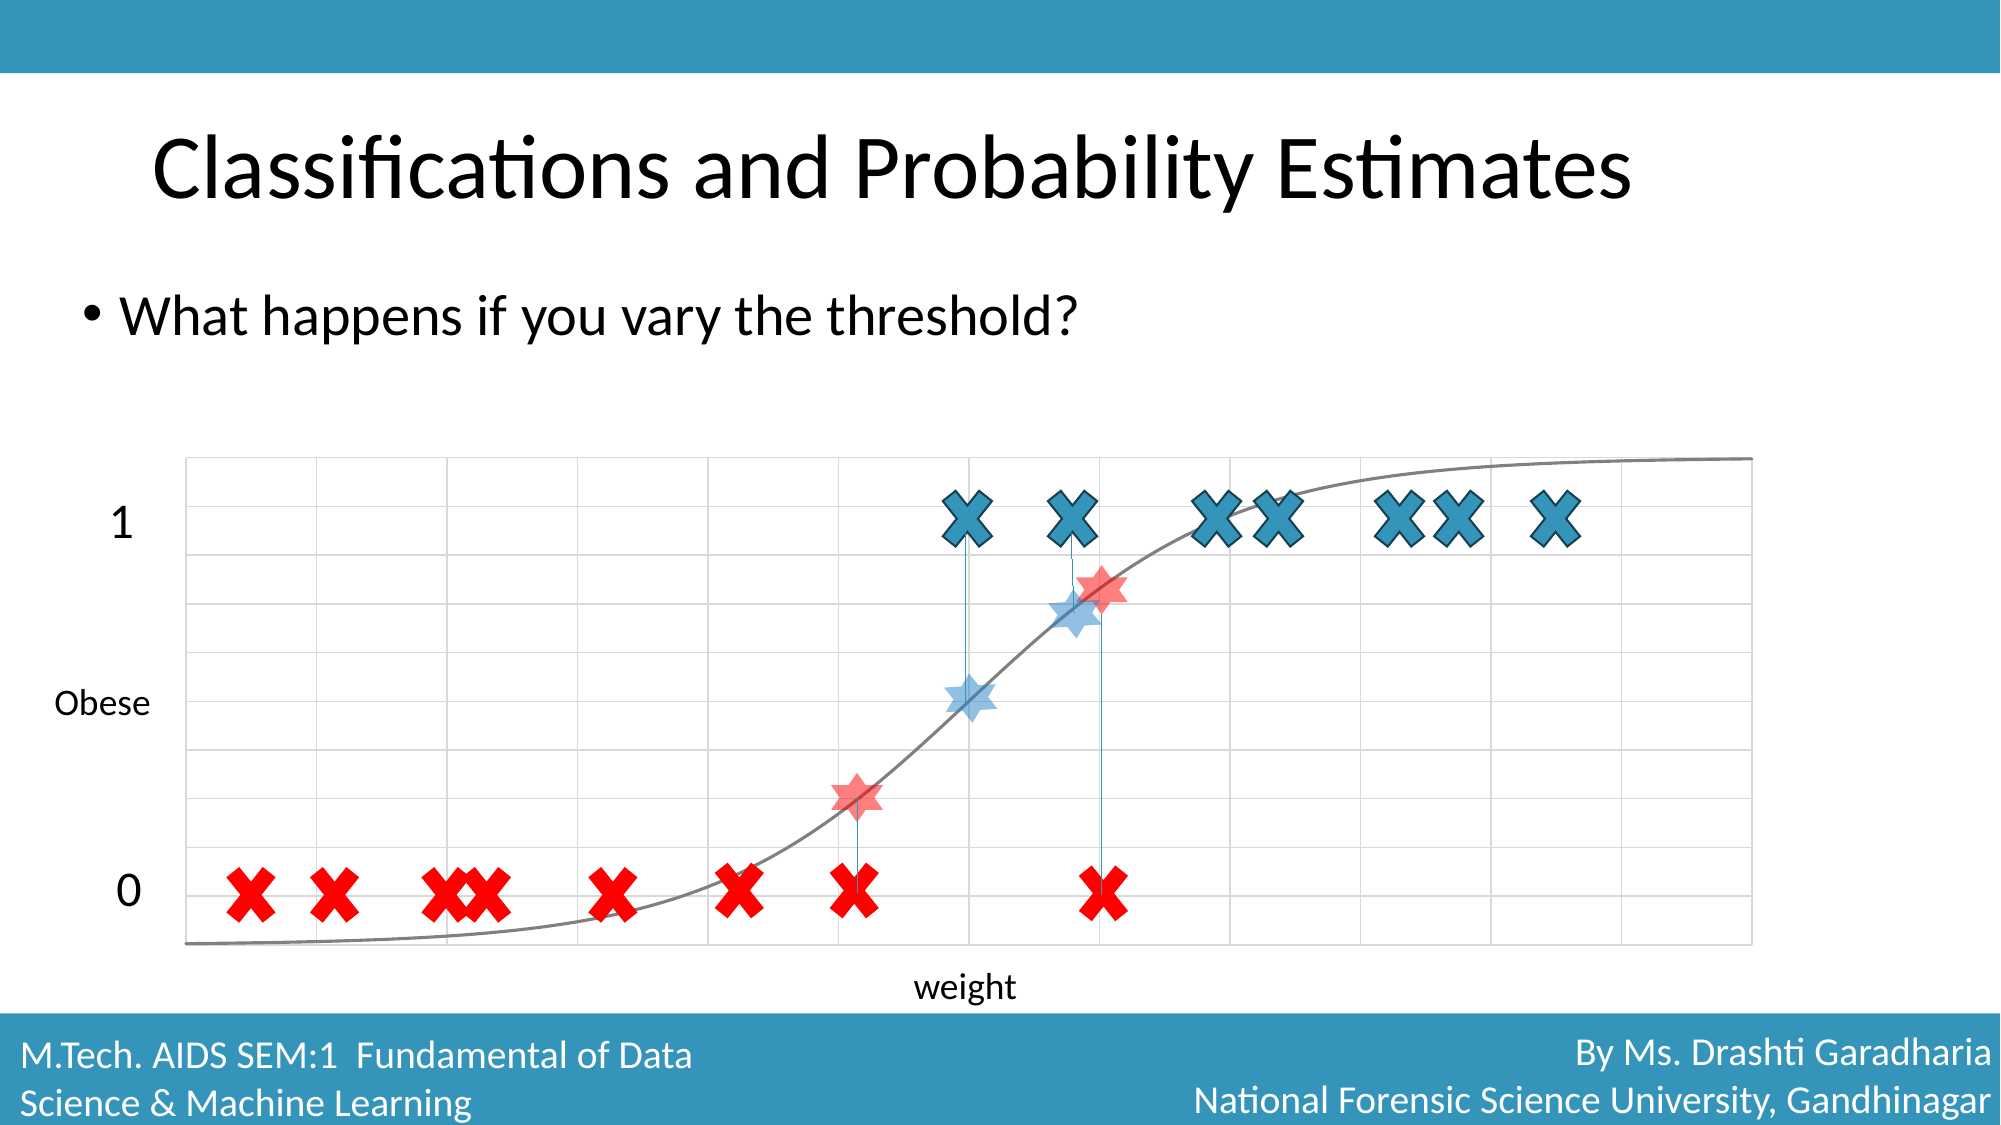

# Classifications and Probability Estimates
What happens if you vary the threshold?

### Chart

| Category |  |
|---|---|

1

Obese

0

weight